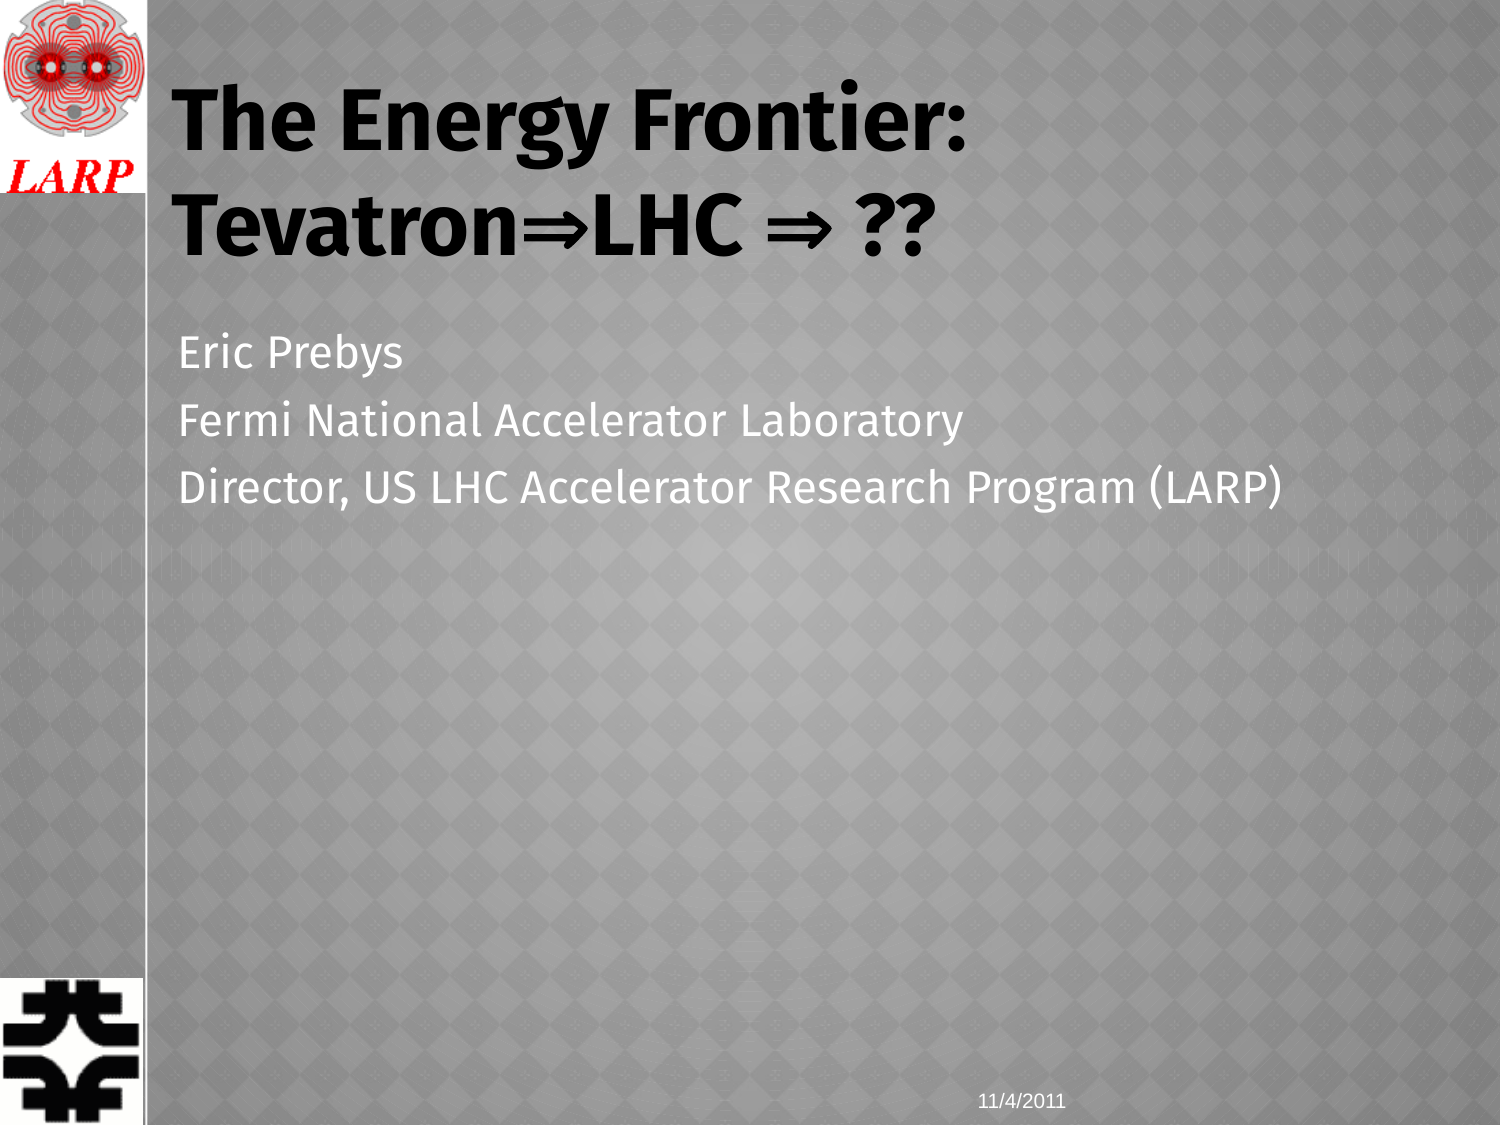

# The Energy Frontier: Tevatron⇒LHC ⇒ ??
Eric Prebys
Fermi National Accelerator Laboratory
Director, US LHC Accelerator Research Program (LARP)
11/4/2011